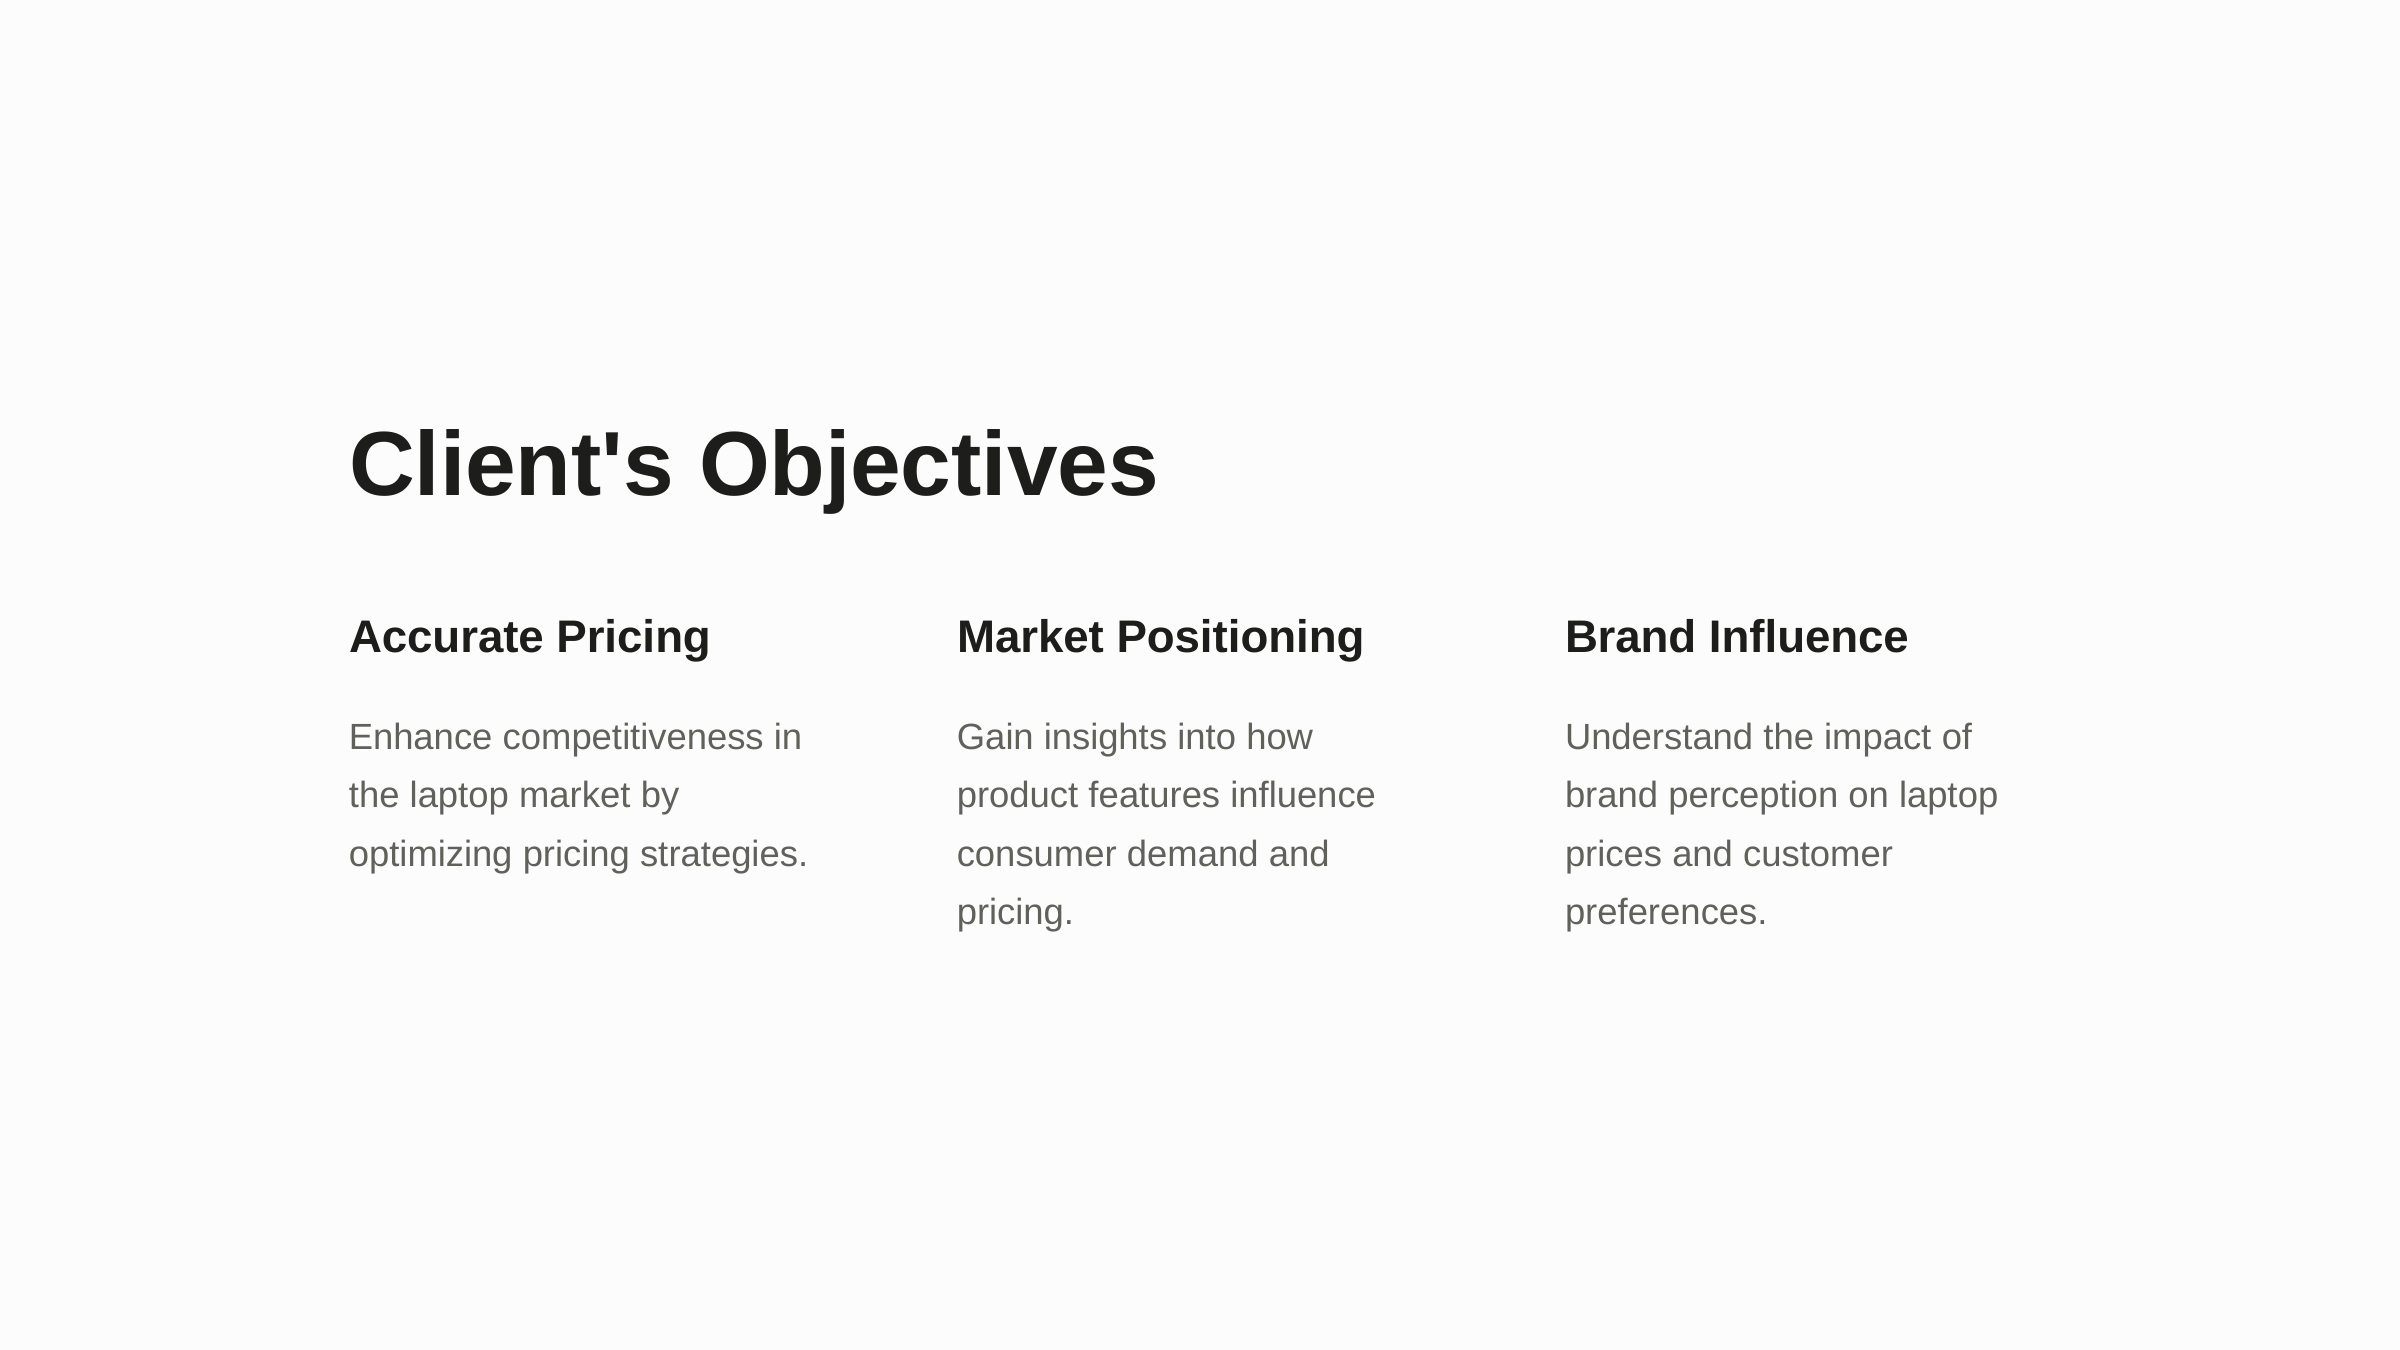

Client's Objectives
Accurate Pricing
Market Positioning
Brand Influence
Enhance competitiveness in the laptop market by optimizing pricing strategies.
Gain insights into how product features influence consumer demand and pricing.
Understand the impact of brand perception on laptop prices and customer preferences.